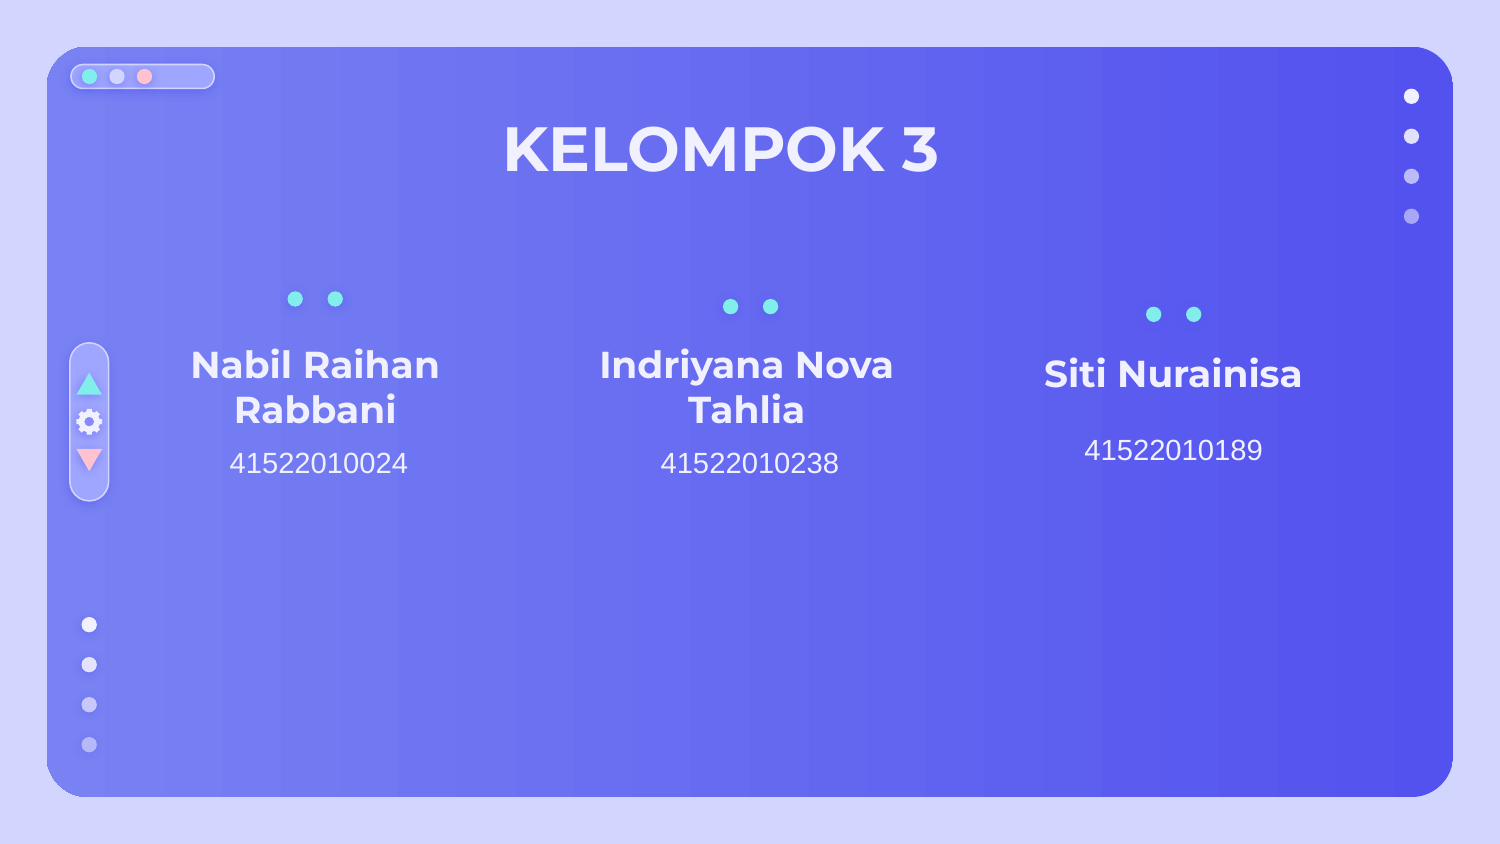

# KELOMPOK 3

Siti Nurainisa
Nabil Raihan Rabbani
Indriyana Nova Tahlia

41522010189
41522010024
41522010238